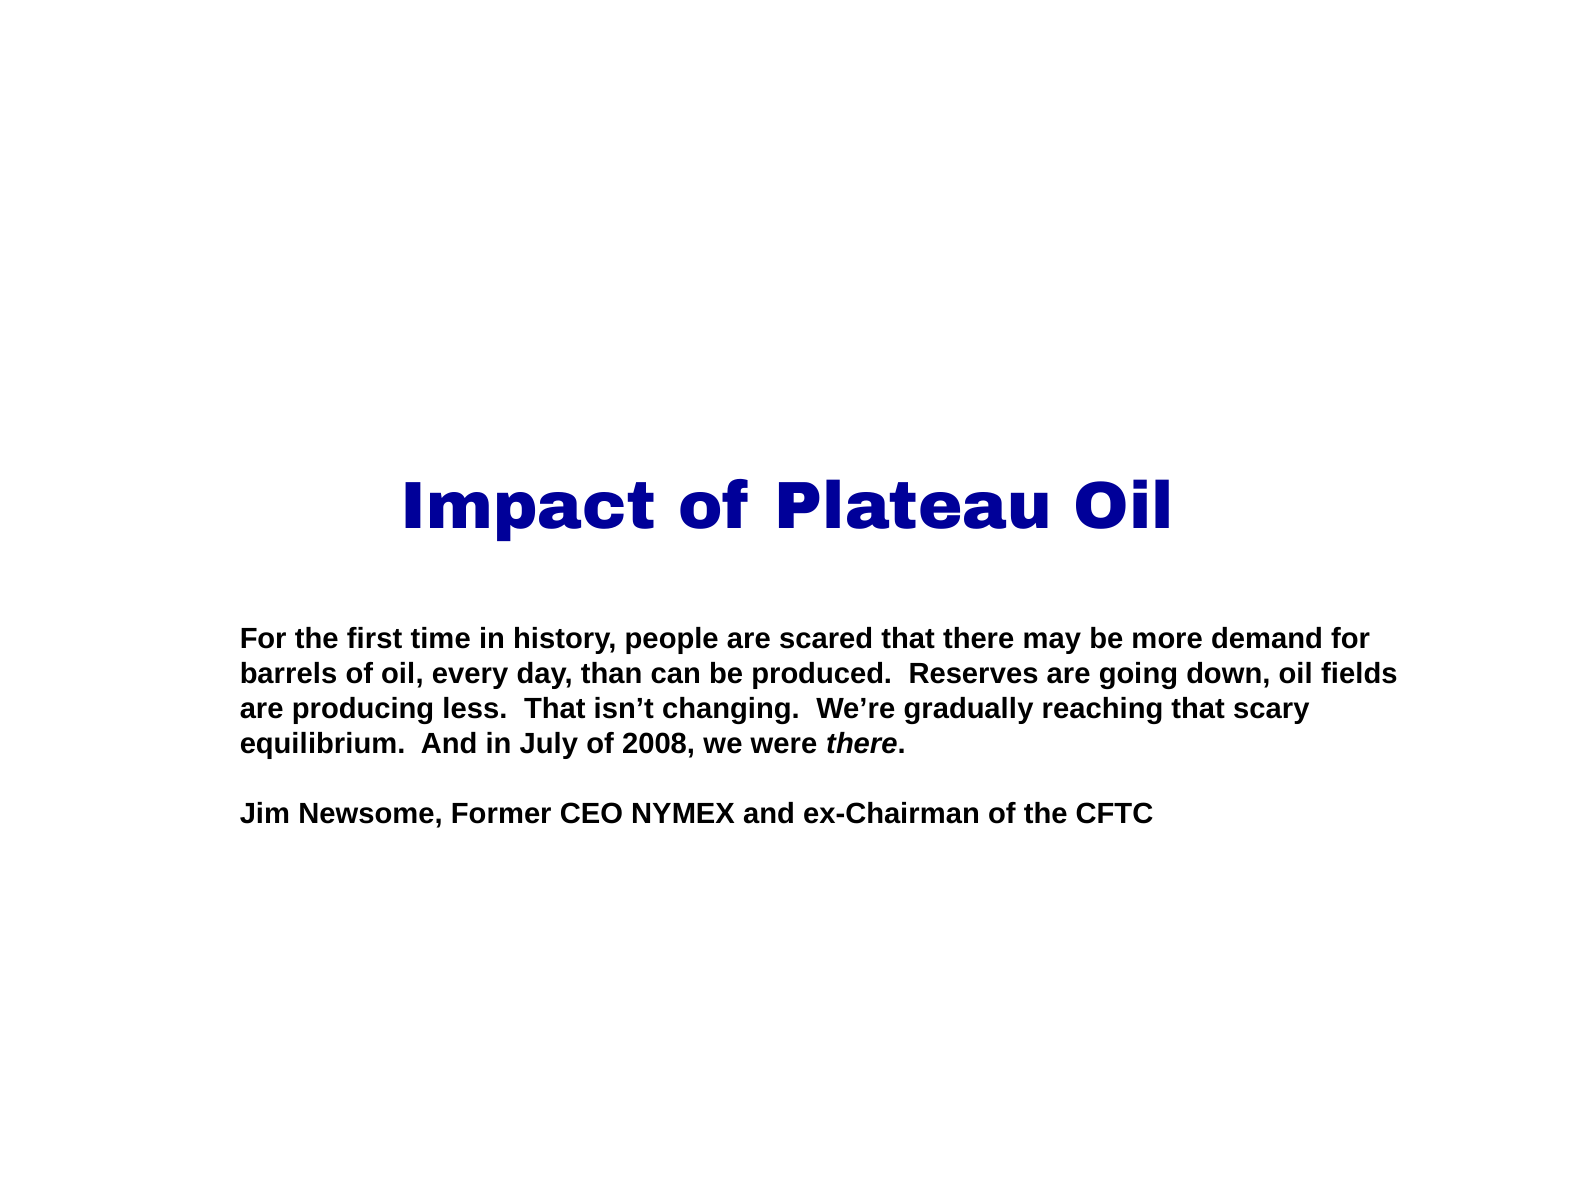

# Impact of Plateau Oil
For the first time in history, people are scared that there may be more demand for barrels of oil, every day, than can be produced.  Reserves are going down, oil fields are producing less.  That isn’t changing.  We’re gradually reaching that scary equilibrium.  And in July of 2008, we were there.

Jim Newsome, Former CEO NYMEX and ex-Chairman of the CFTC